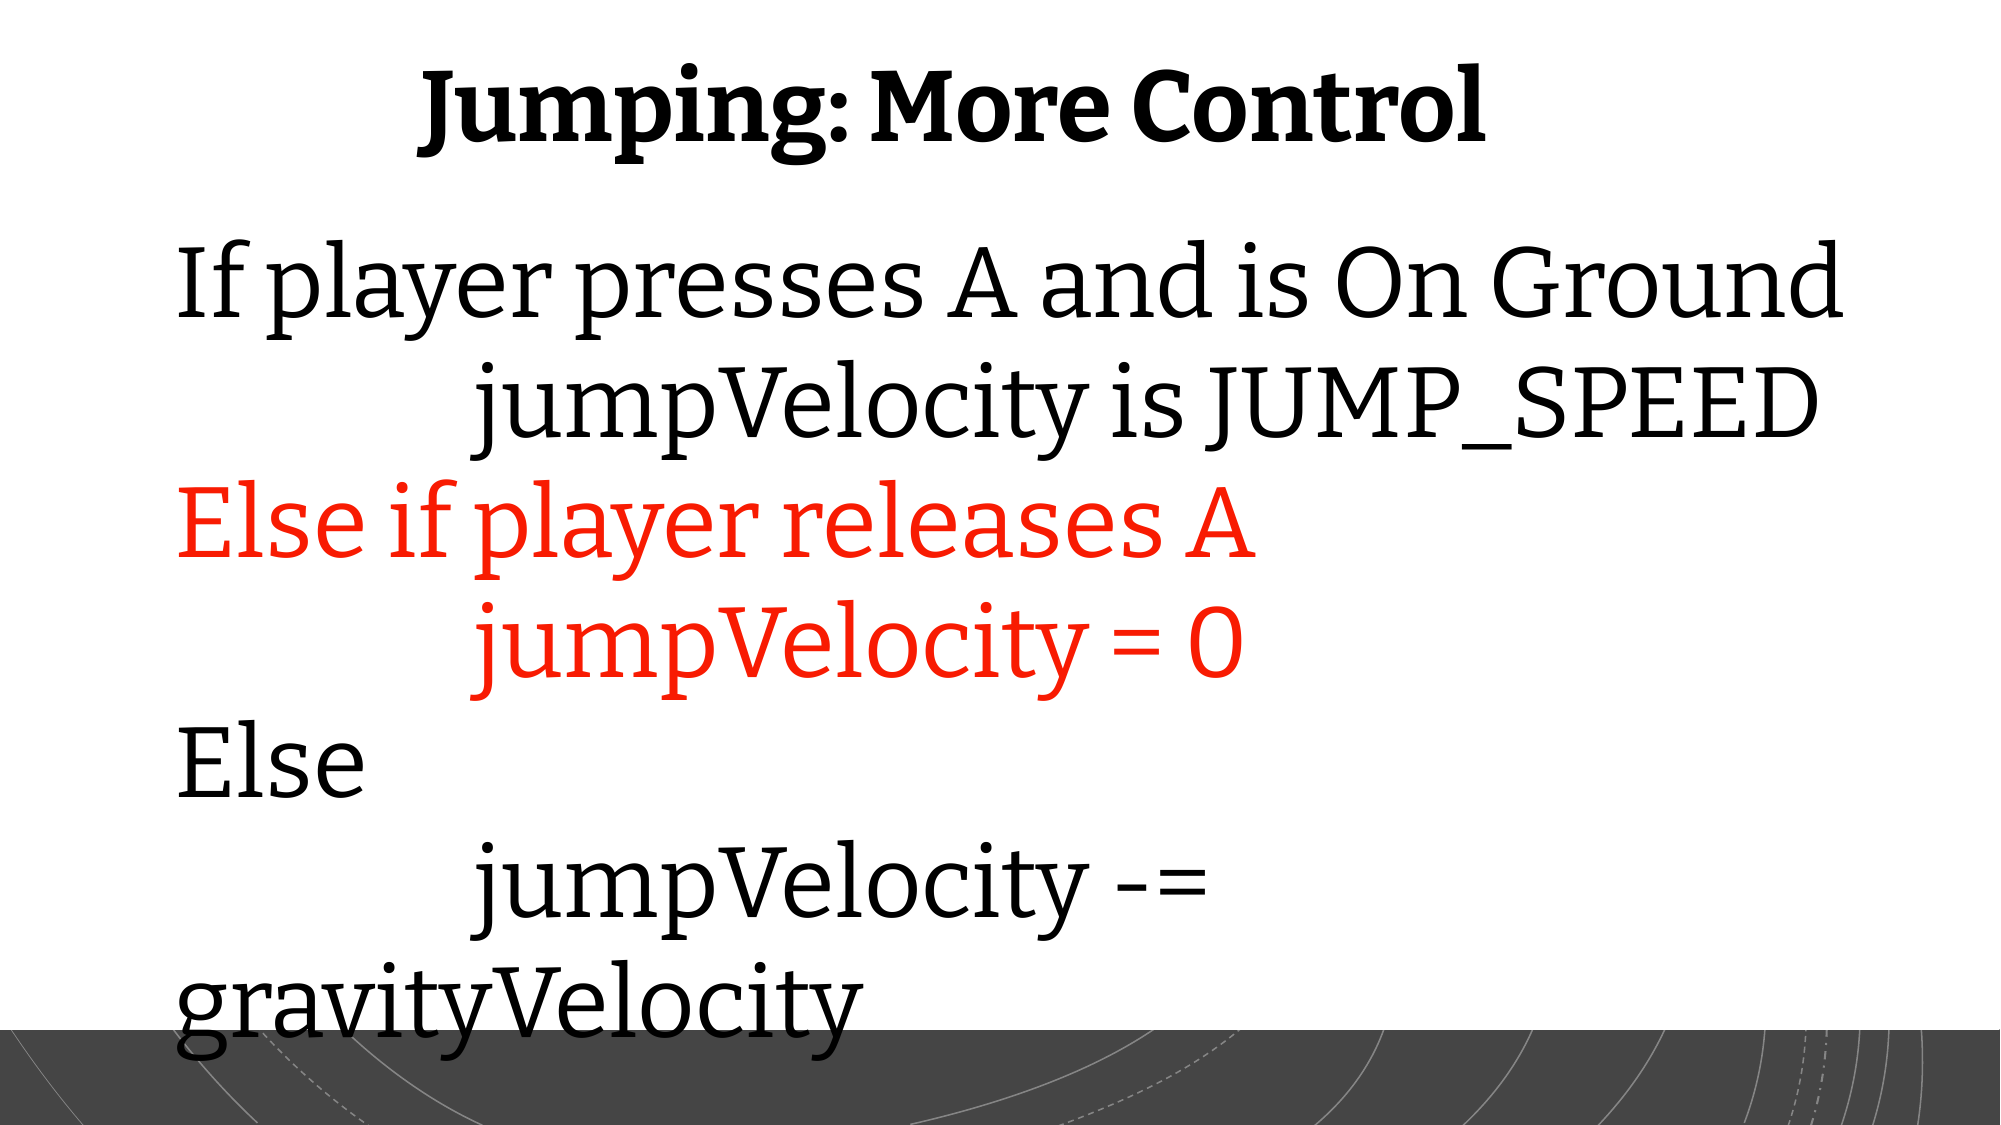

Jumping: More Control
If player presses A and is On Ground
		jumpVelocity is JUMP_SPEED
Else if player releases A
		jumpVelocity = 0
Else
		jumpVelocity -= gravityVelocity